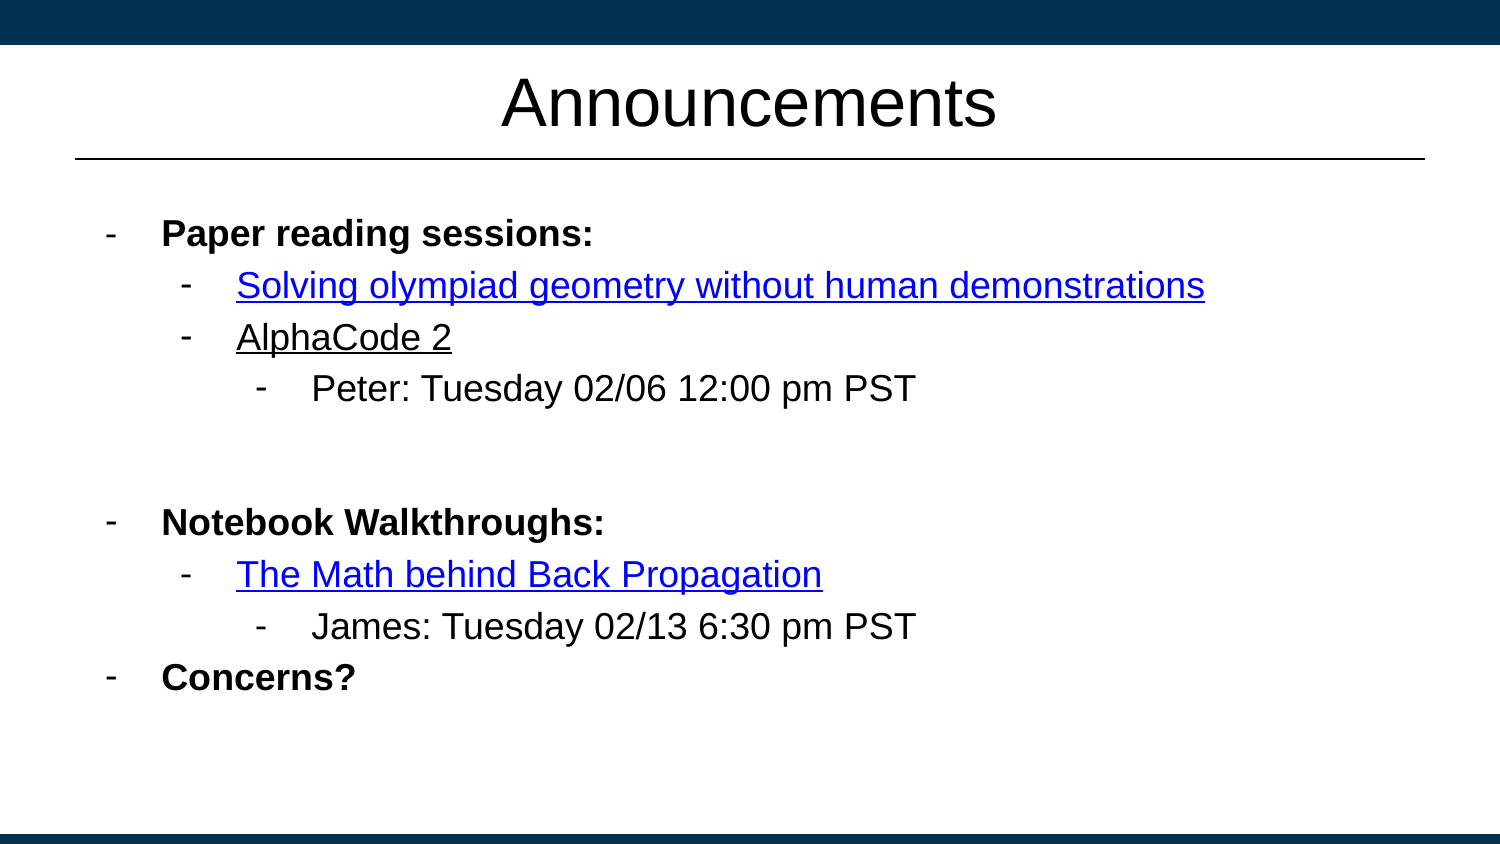

# Announcements
Paper reading sessions:
Solving olympiad geometry without human demonstrations
AlphaCode 2
Peter: Tuesday 02/06 12:00 pm PST

Notebook Walkthroughs:
The Math behind Back Propagation
James: Tuesday 02/13 6:30 pm PST
Concerns?